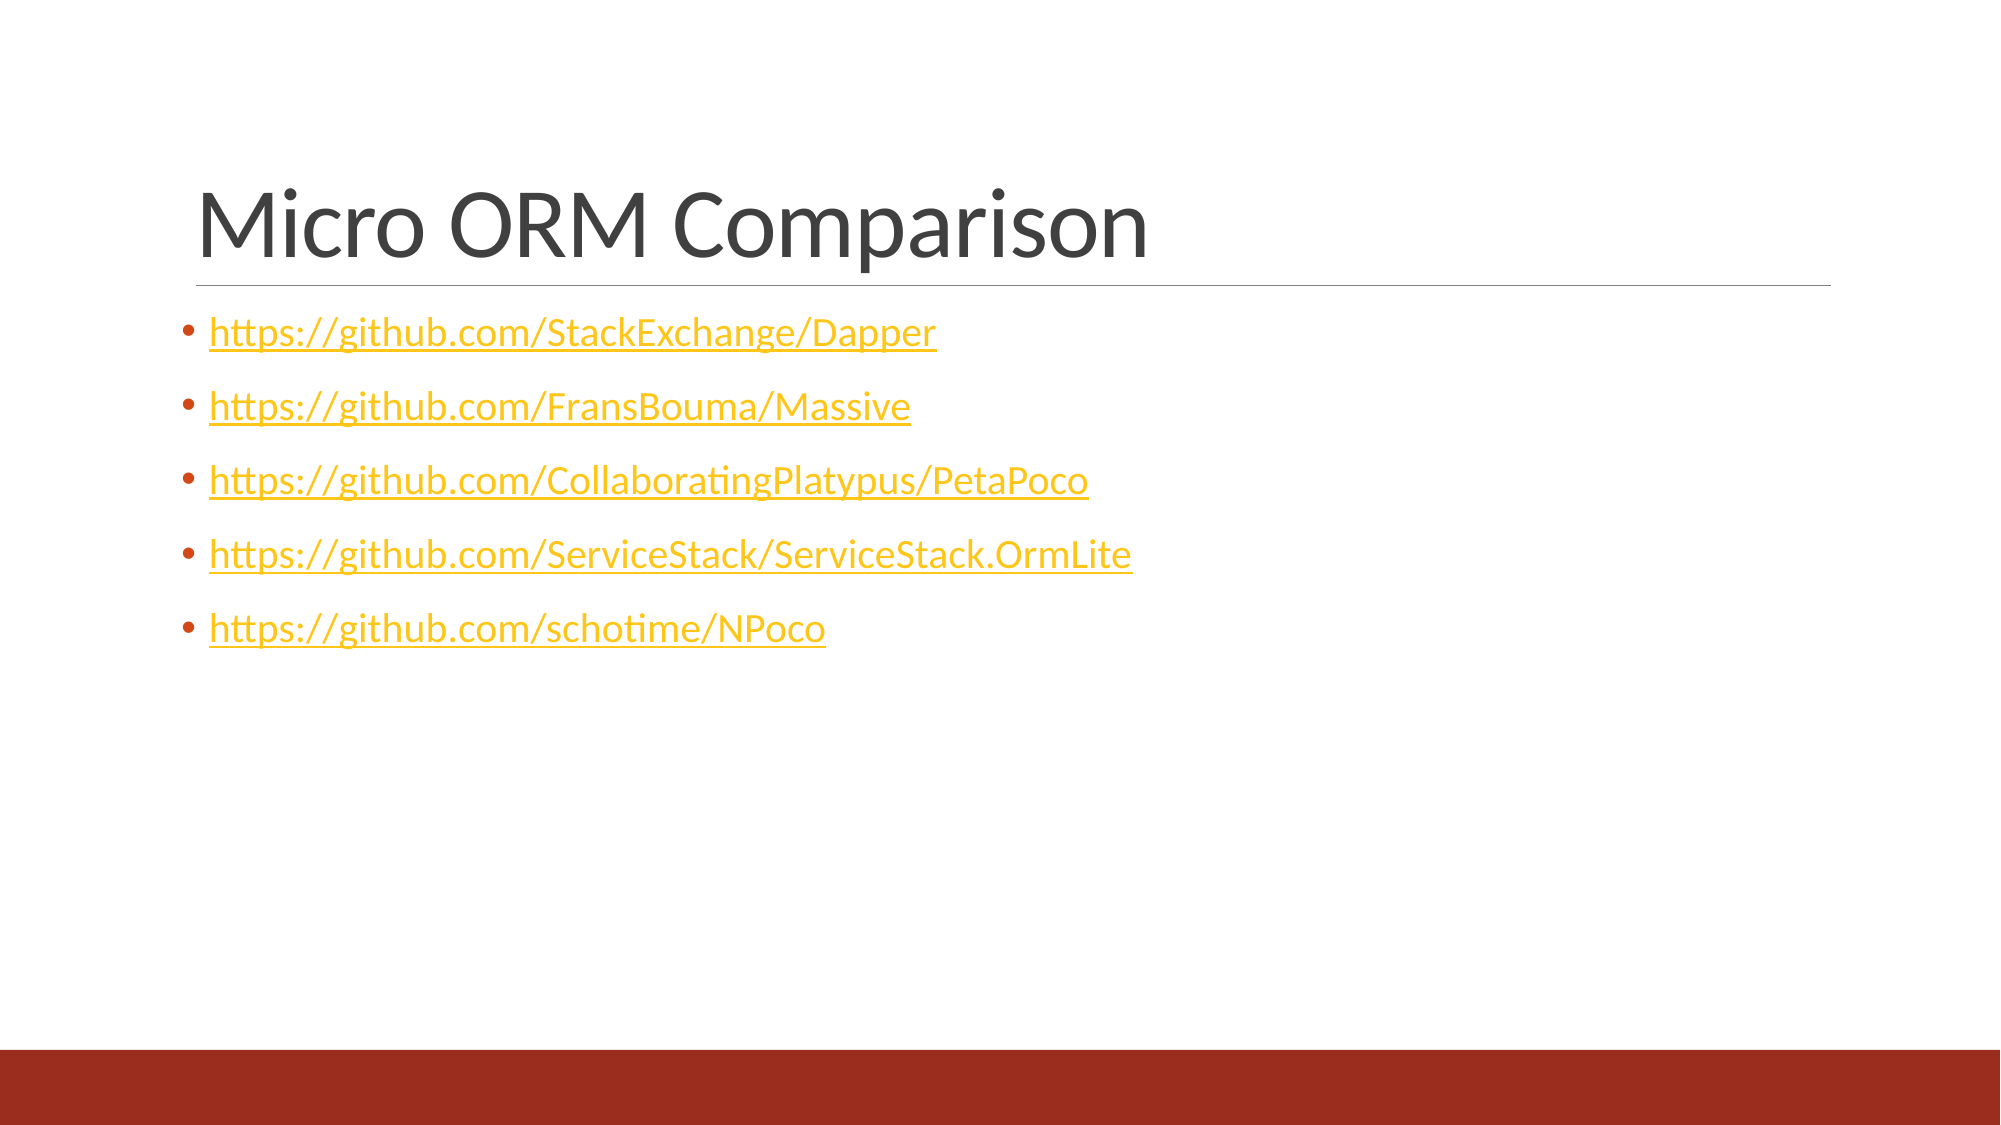

# Micro ORM Comparison
https://github.com/StackExchange/Dapper
https://github.com/FransBouma/Massive
https://github.com/CollaboratingPlatypus/PetaPoco
https://github.com/ServiceStack/ServiceStack.OrmLite
https://github.com/schotime/NPoco